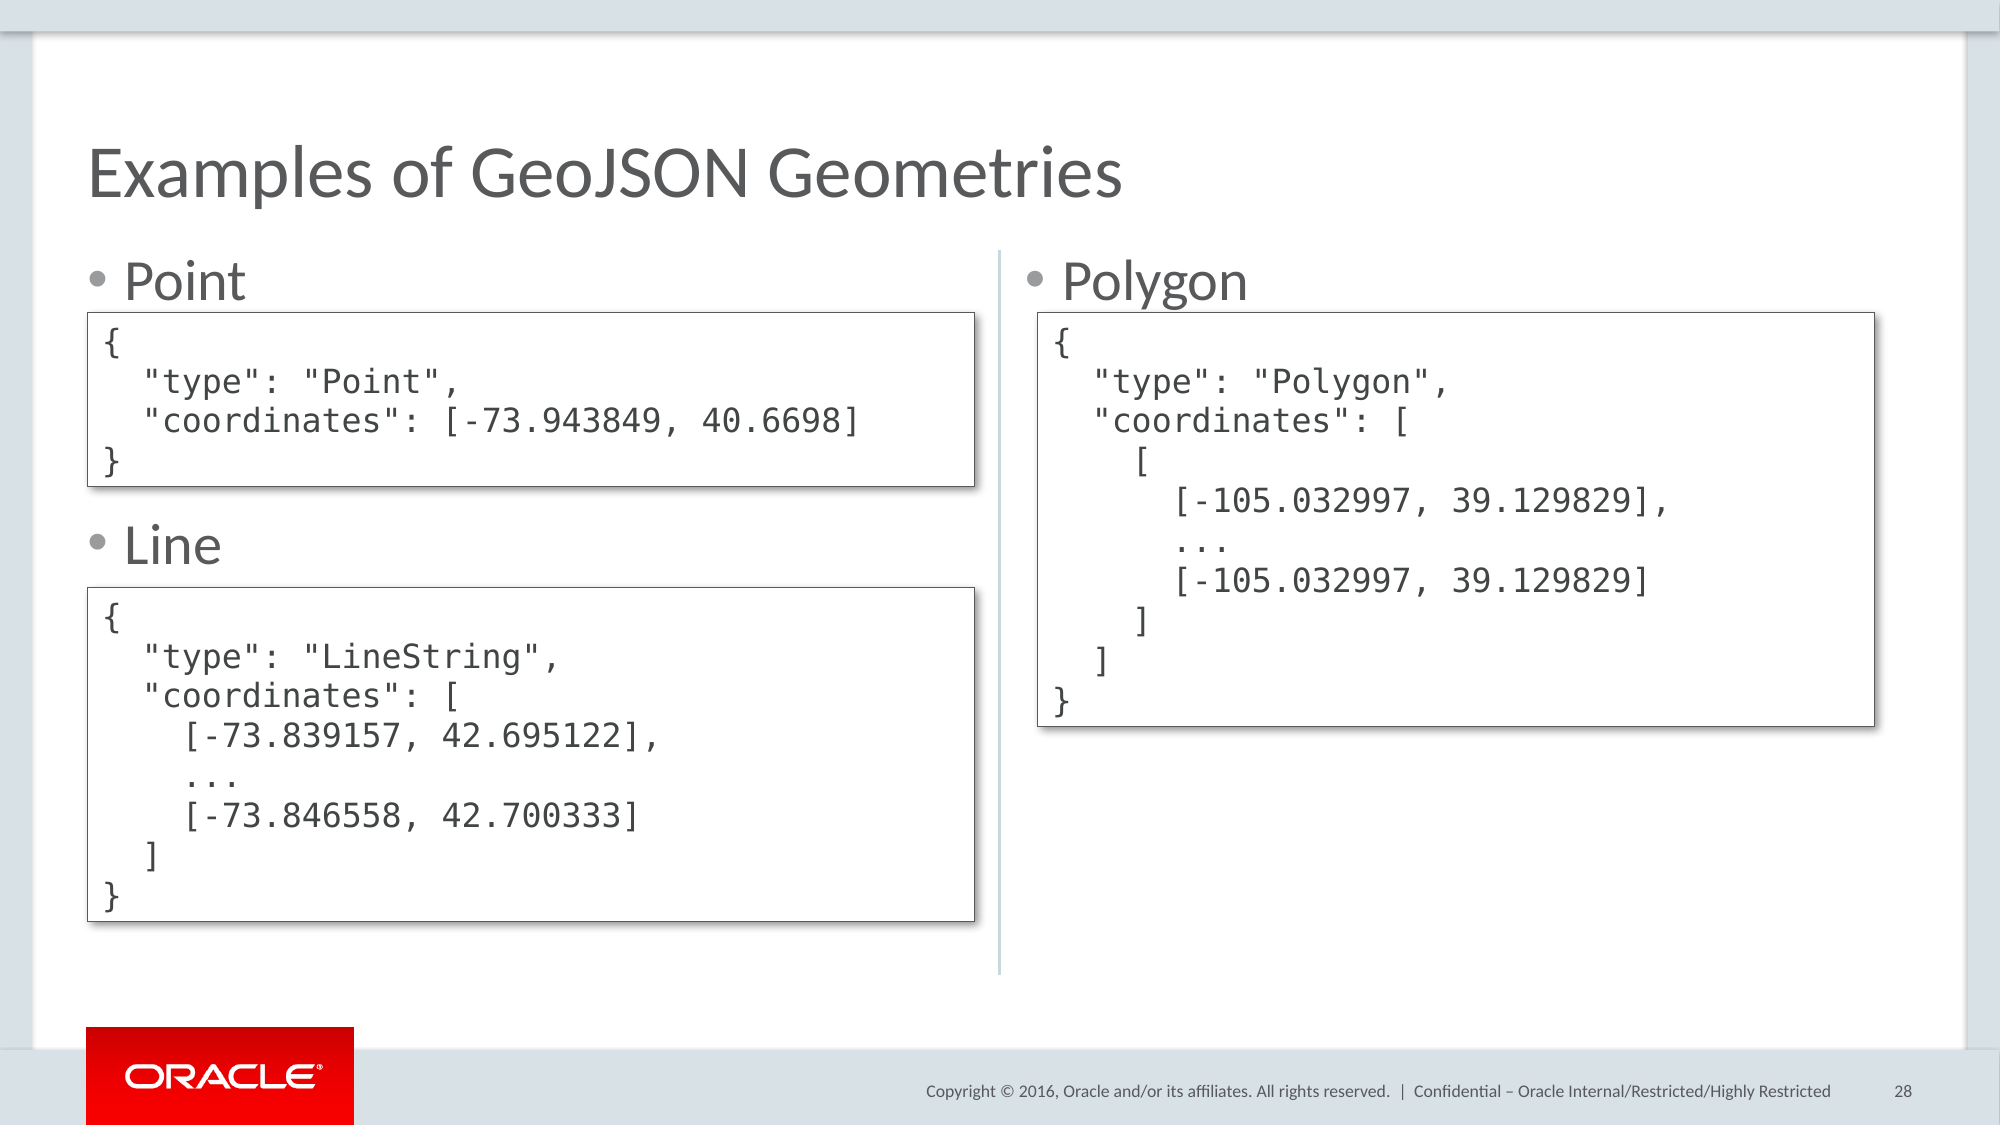

# Examples of GeoJSON Geometries
Point

Line
Polygon

{
  "type": "Point",
  "coordinates": [-73.943849, 40.6698]
}
{
  "type": "Polygon",
  "coordinates": [
    [
      [-105.032997, 39.129829],
      ...
      [-105.032997, 39.129829]
    ]
  ]
}
{
  "type": "LineString",
  "coordinates": [
    [-73.839157, 42.695122],
    ...
    [-73.846558, 42.700333]
  ]
}
Confidential – Oracle Internal/Restricted/Highly Restricted
28